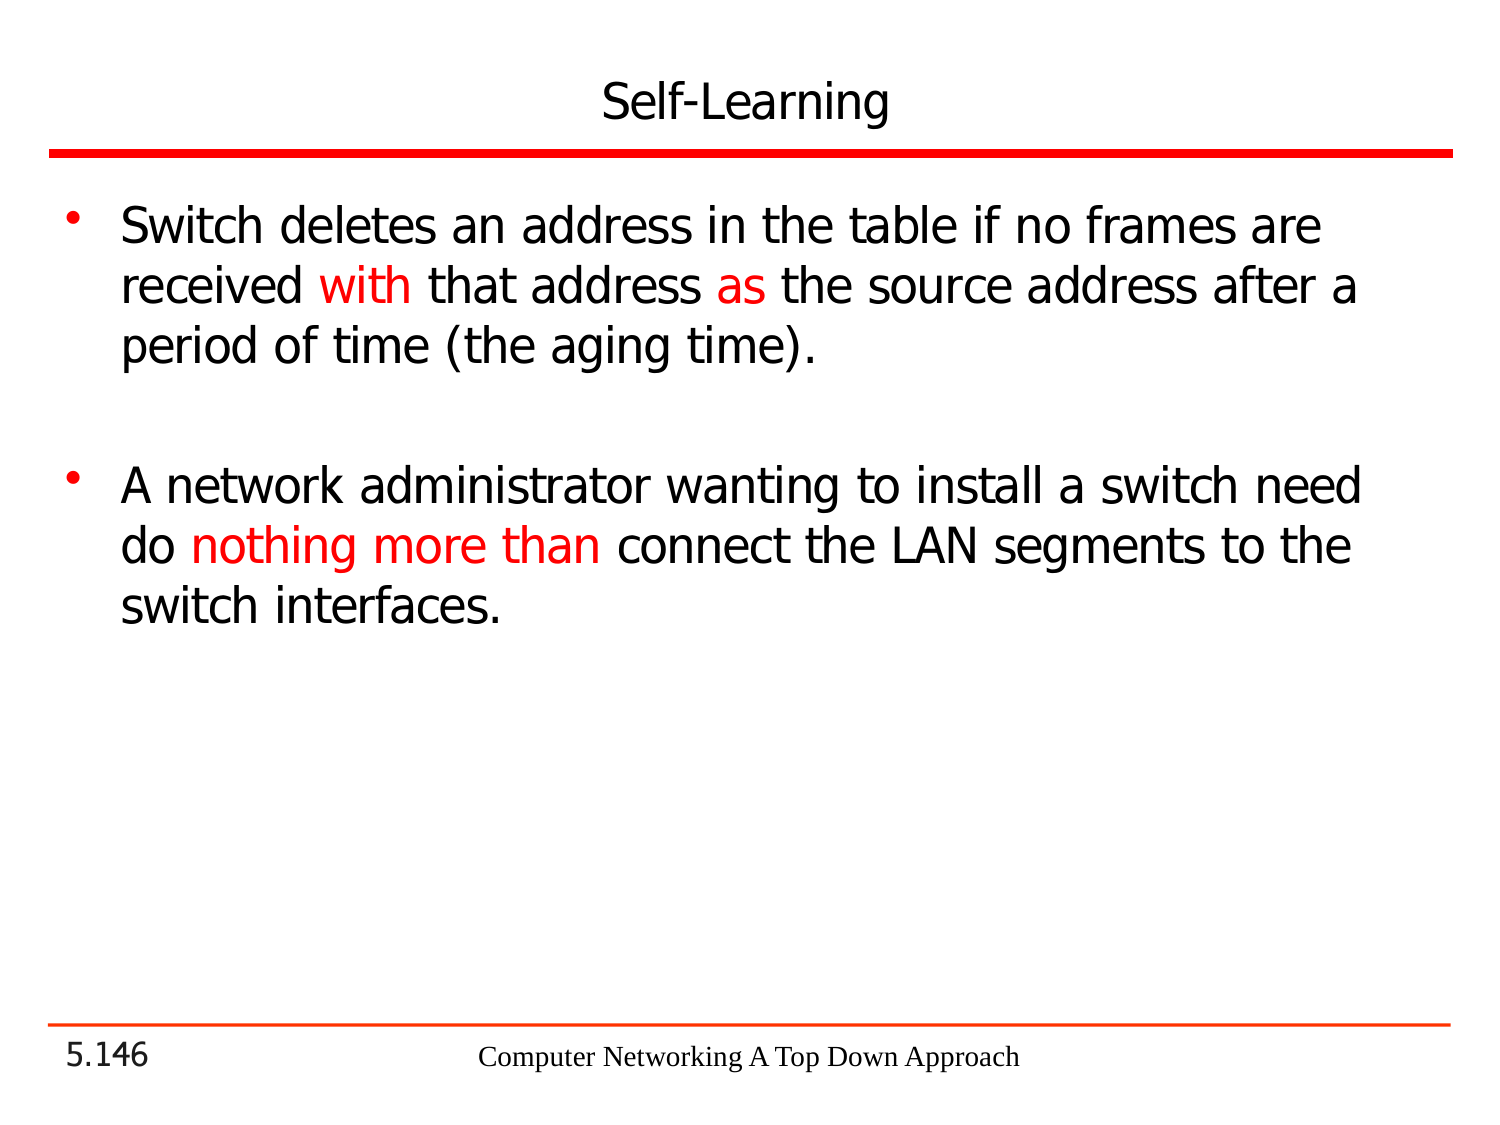

# Self-Learning
Switch deletes an address in the table if no frames are received with that address as the source address after a period of time (the aging time).

A network administrator wanting to install a switch need do nothing more than connect the LAN segments to the switch interfaces.